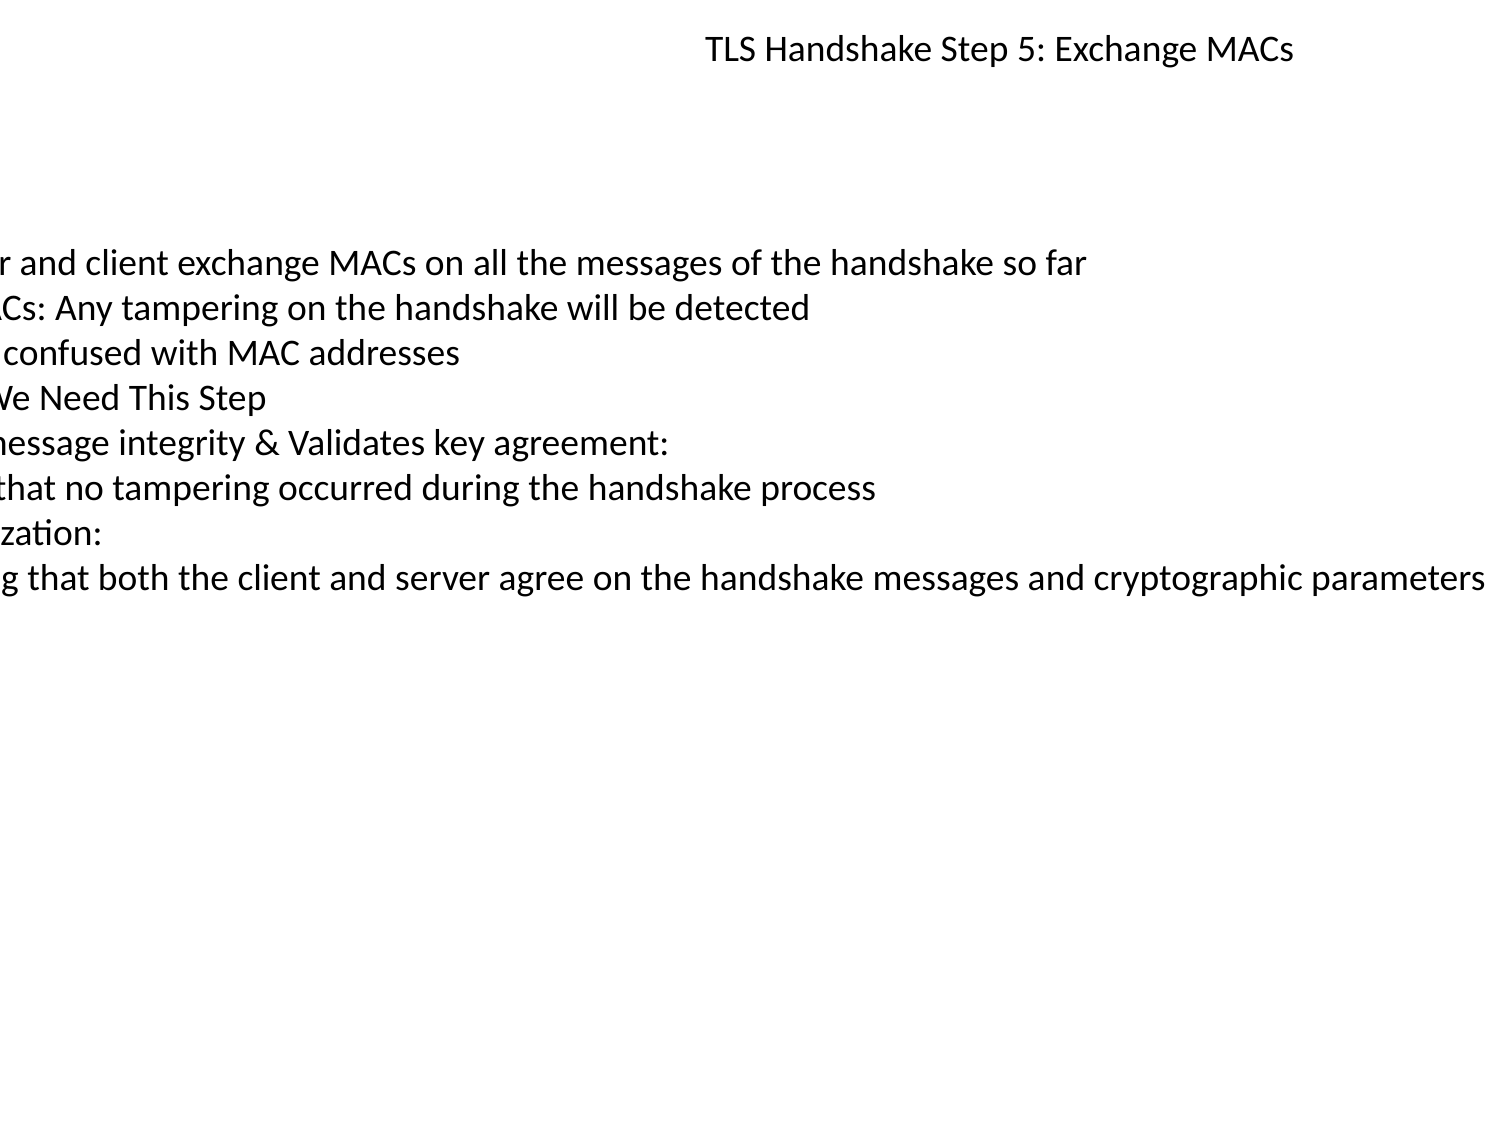

TLS Handshake Step 5: Exchange MACs
The server and client exchange MACs on all the messages of the handshake so far
Recall MACs: Any tampering on the handshake will be detected
Not to be confused with MAC addresses
Why Do We Need This Step
Ensures message integrity & Validates key agreement:
Verifying that no tampering occurred during the handshake process
Synchronization:
Confirming that both the client and server agree on the handshake messages and cryptographic parameters